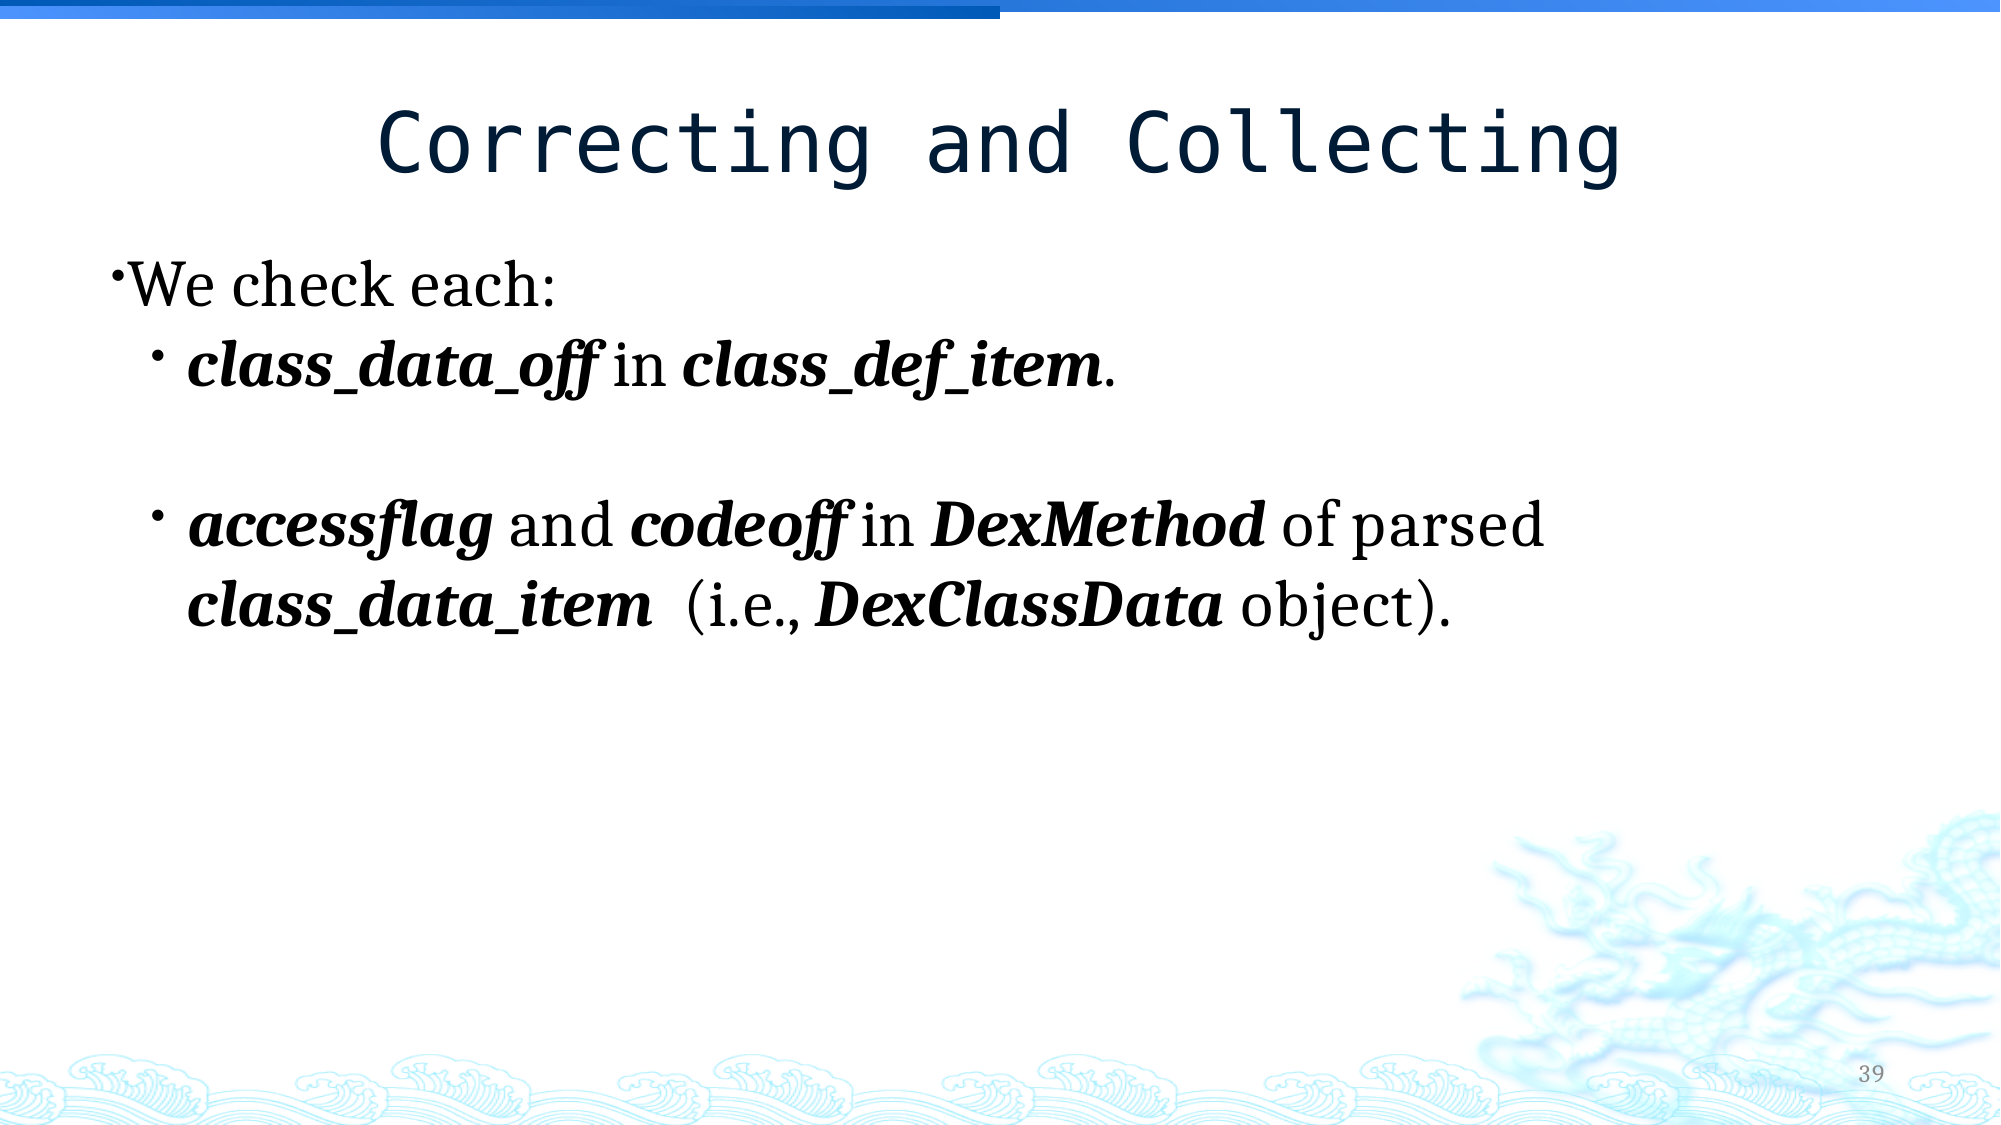

Correcting and Collecting
We check each:
class_data_off in class_def_item.

accessflag and codeoff in DexMethod of parsed class_data_item  (i.e., DexClassData object).
39